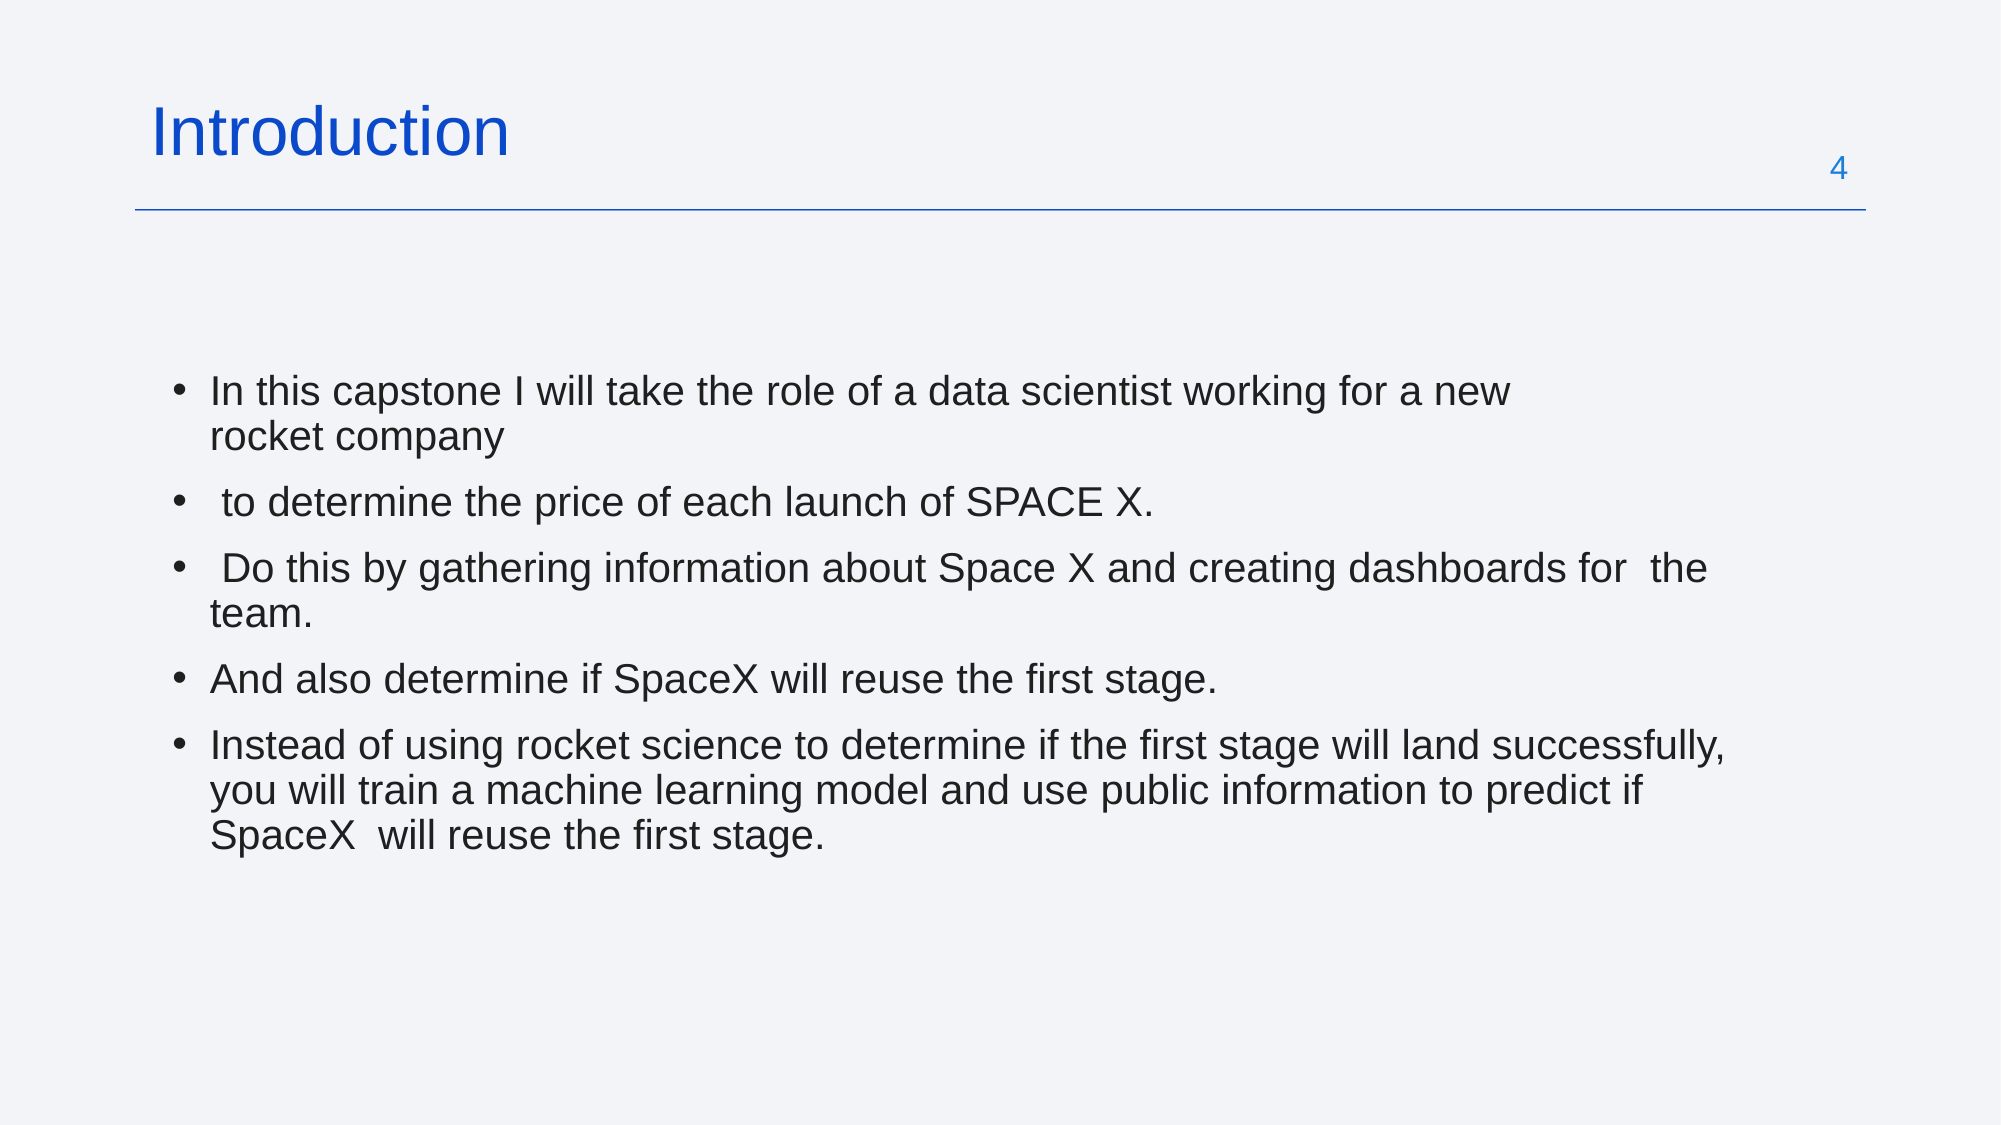

Introduction
4

In this capstone I will take the role of a data scientist working for a new rocket company
 to determine the price of each launch of SPACE X.
 Do this by gathering information about Space X and creating dashboards for  the team.
And also determine if SpaceX will reuse the first stage.
Instead of using rocket science to determine if the first stage will land successfully,  you will train a machine learning model and use public information to predict if SpaceX  will reuse the first stage.